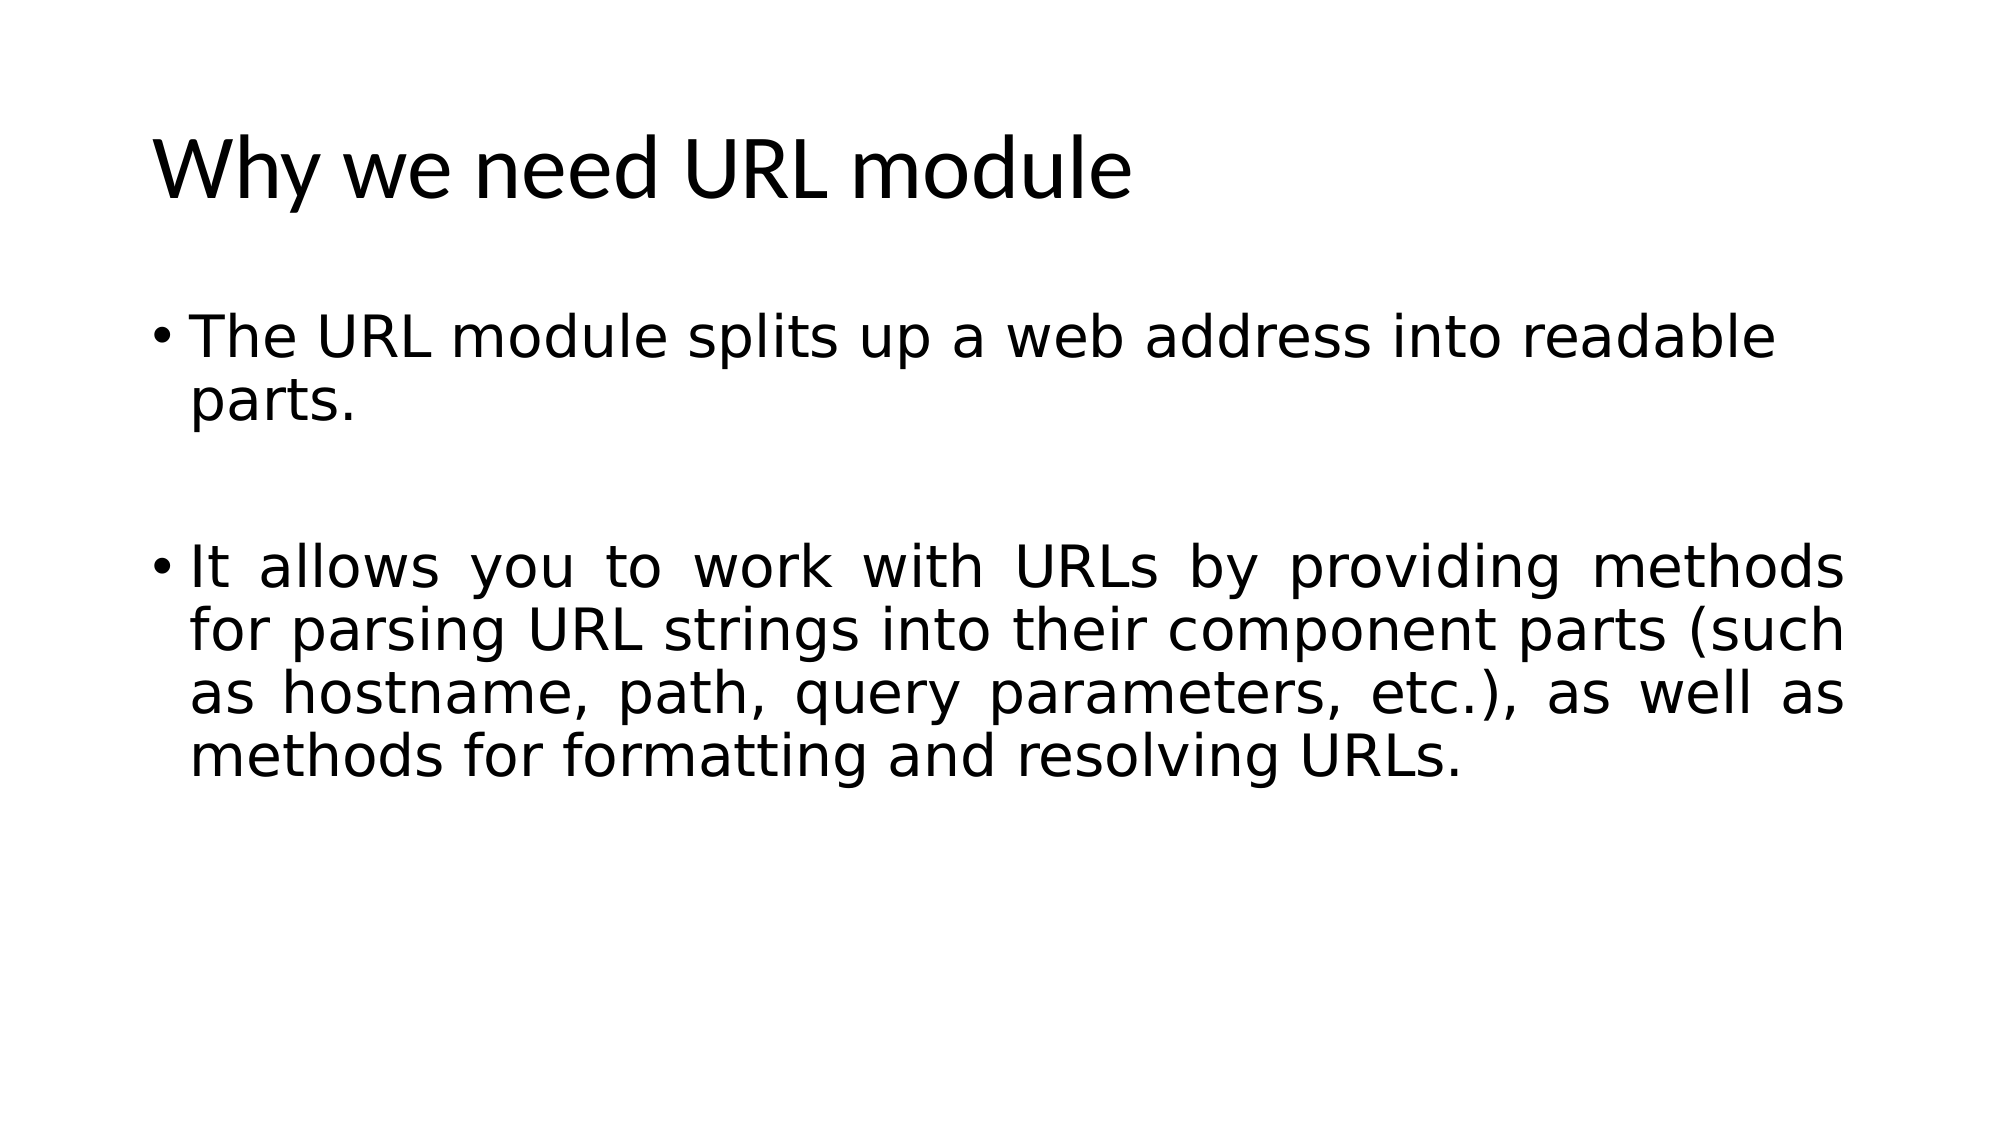

# Why we need URL module
The URL module splits up a web address into readable parts.

It allows you to work with URLs by providing methods for parsing URL strings into their component parts (such as hostname, path, query parameters, etc.), as well as methods for formatting and resolving URLs.